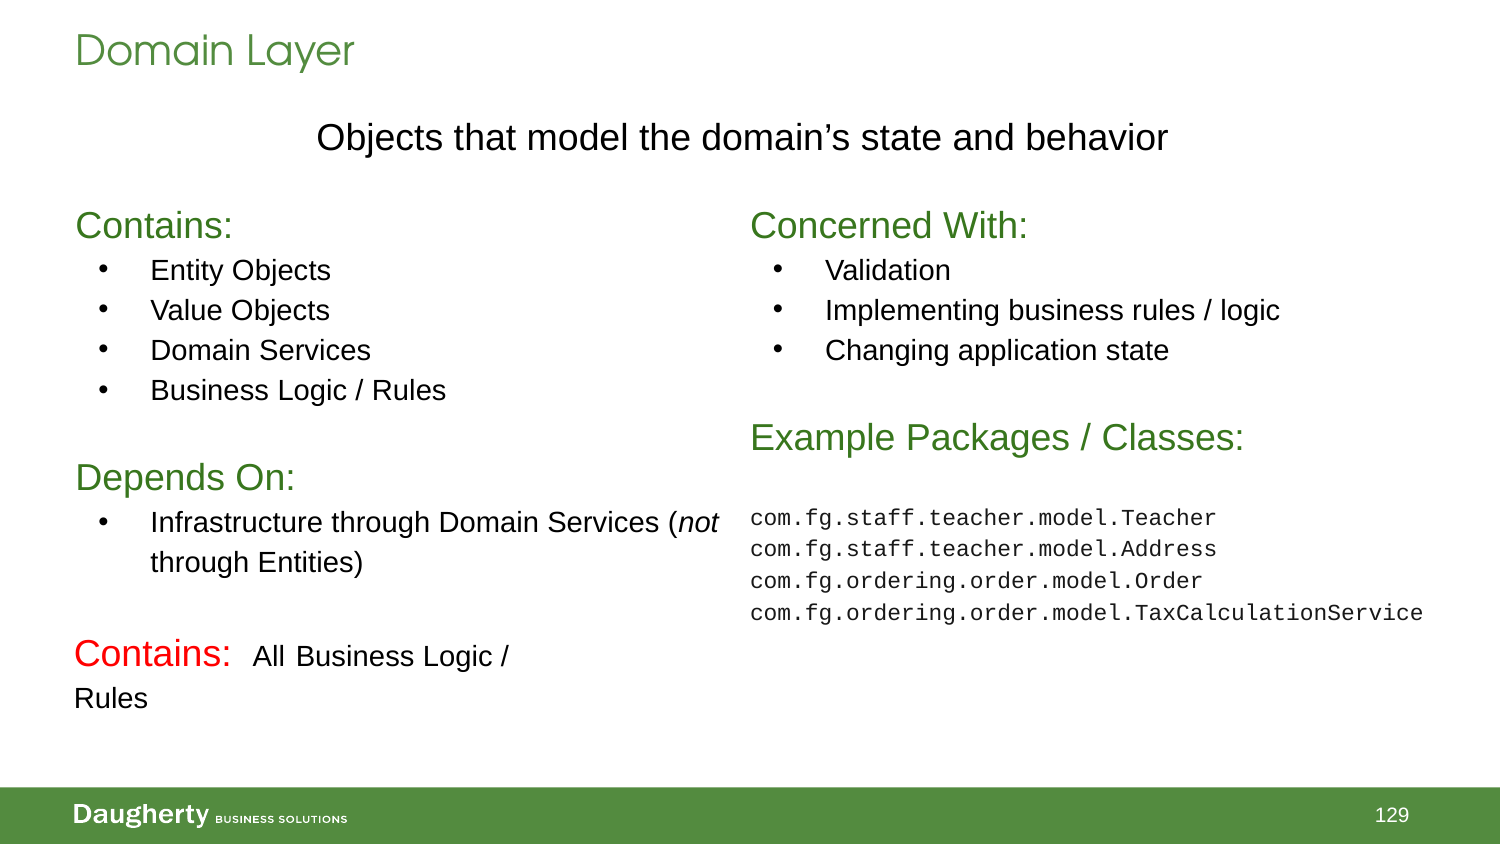

# Domain Layer
Objects that model the domain’s state and behavior
Concerned With:
Validation
Implementing business rules / logic
Changing application state

Example Packages / Classes:

com.fg.staff.teacher.model.Teacher
com.fg.staff.teacher.model.Address
com.fg.ordering.order.model.Order
com.fg.ordering.order.model.TaxCalculationService
Contains:
Entity Objects
Value Objects
Domain Services
Business Logic / Rules

Depends On:
Infrastructure through Domain Services (not through Entities)

Contains:  All Business Logic / Rules
129